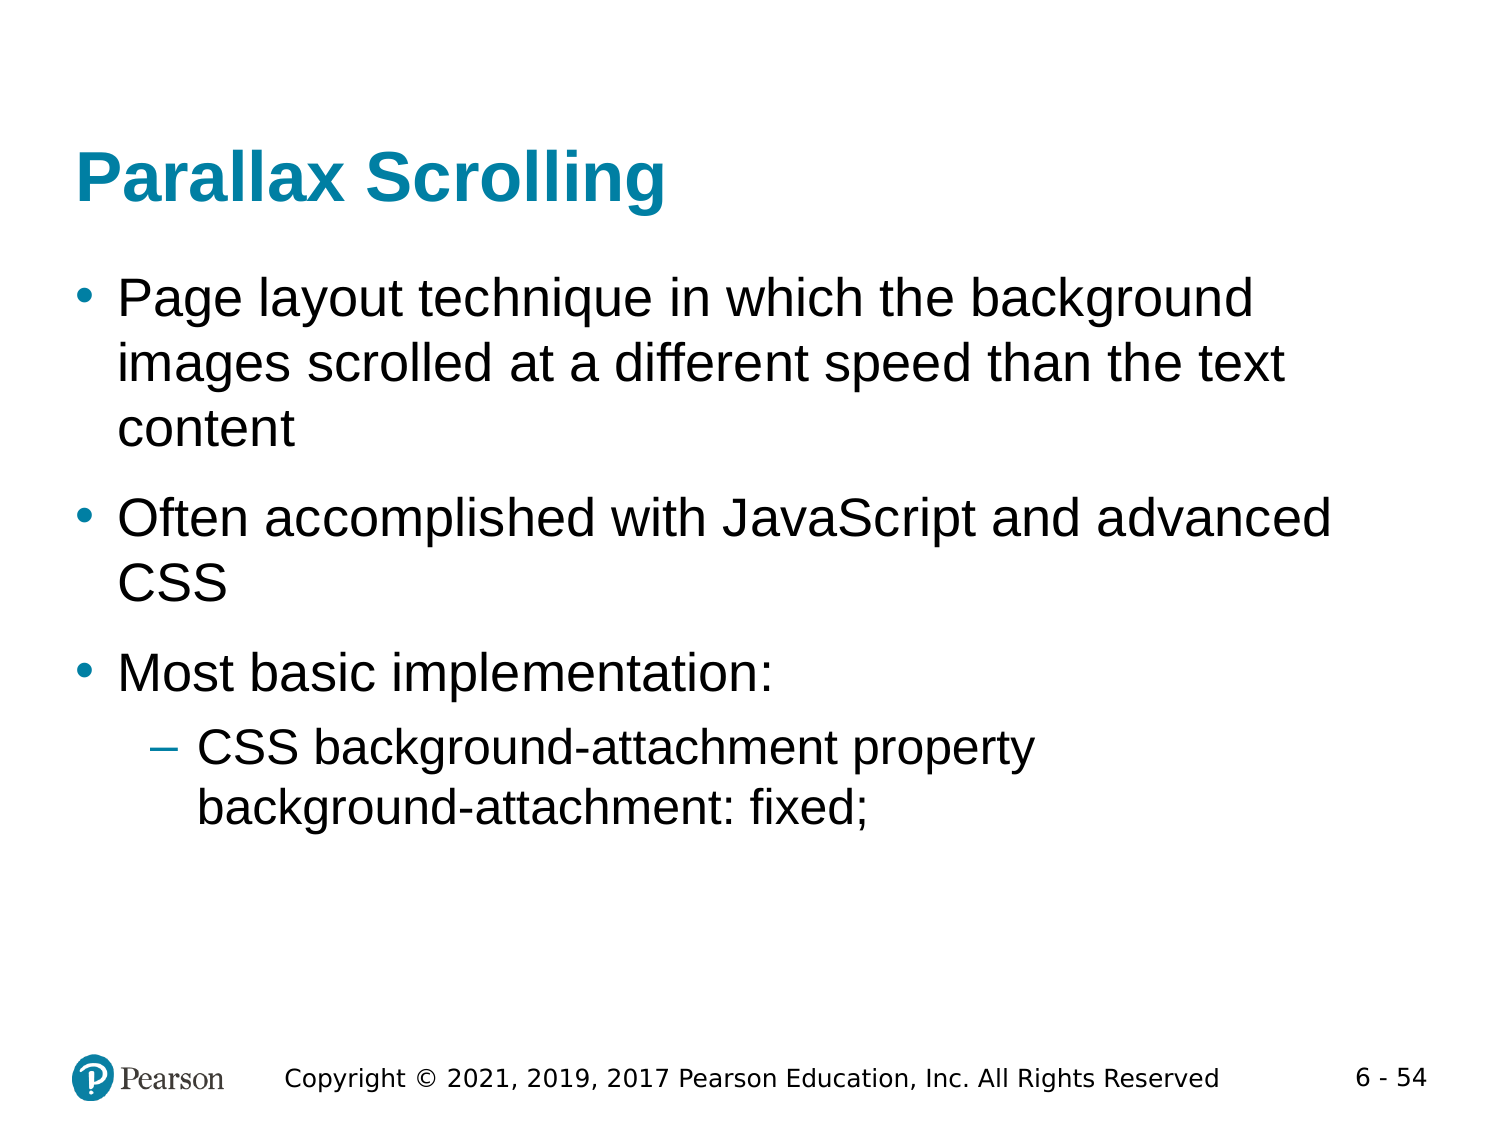

# Parallax Scrolling
Page layout technique in which the background images scrolled at a different speed than the text content
Often accomplished with JavaScript and advanced CSS
Most basic implementation:
CSS background-attachment property
background-attachment: fixed;